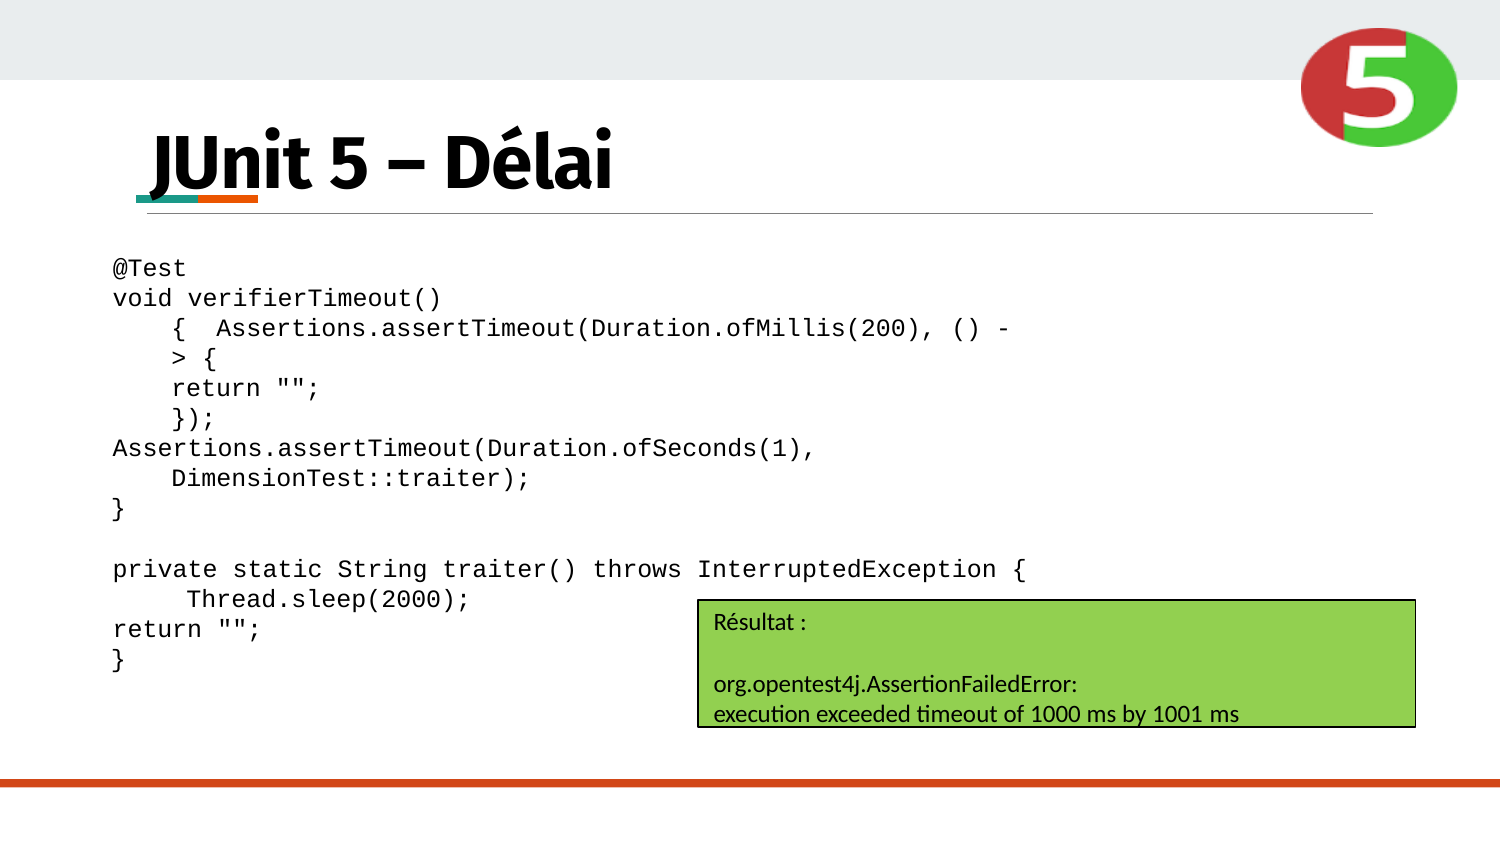

# JUnit 5 – Délai

@Test
void verifierTimeout() {  Assertions.assertTimeout(Duration.ofMillis(200), () -> {
return "";
});
Assertions.assertTimeout(Duration.ofSeconds(1), DimensionTest::traiter);
}

private static String traiter() throws InterruptedException {  Thread.sleep(2000);
return "";
}
Résultat :

org.opentest4j.AssertionFailedError:
execution exceeded timeout of 1000 ms by 1001 ms

USINE LOGICIELLE - © DAVID PLANTROU - 2019